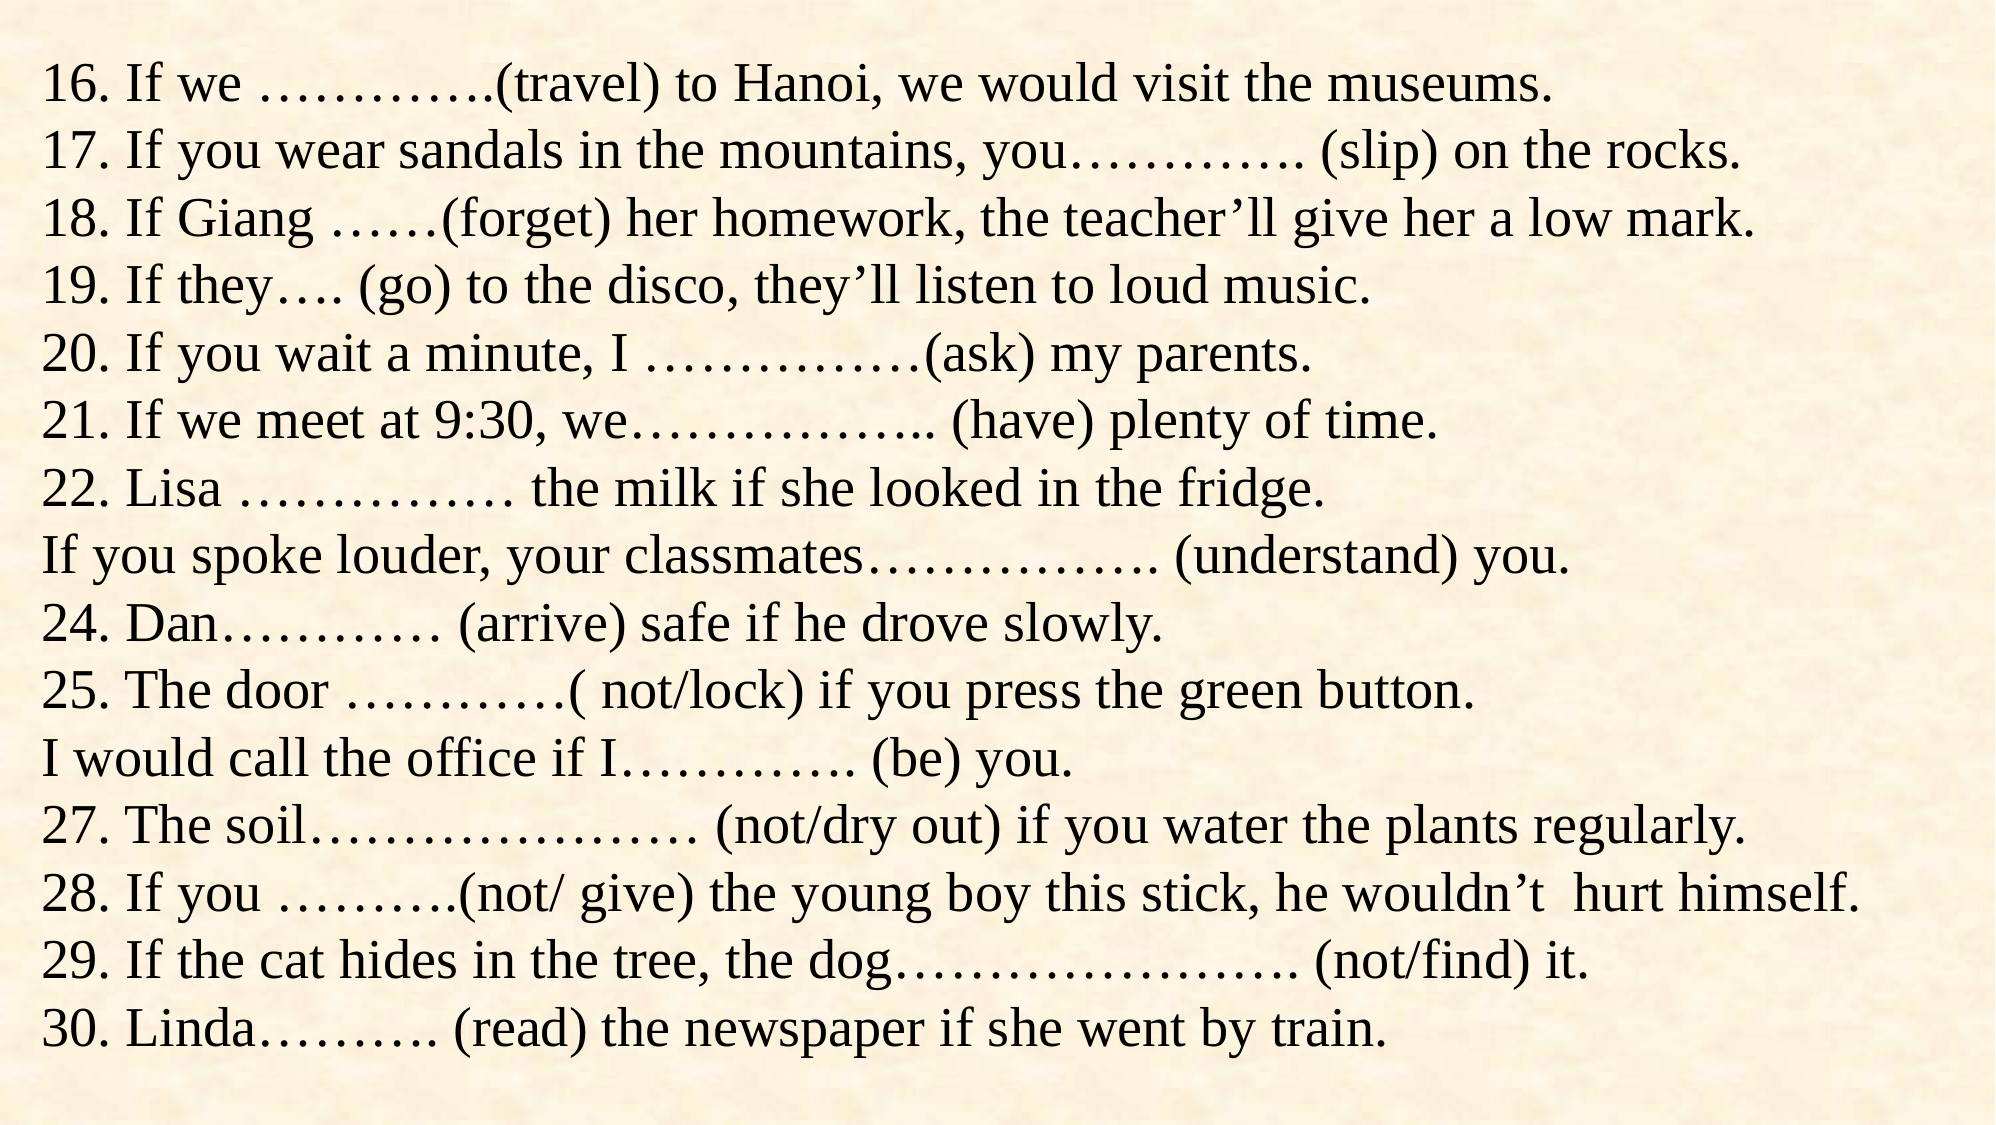

16. If we ………….(travel) to Hanoi, we would visit the museums.
17. If you wear sandals in the mountains, you…………. (slip) on the rocks.
18. If Giang ……(forget) her homework, the teacher’ll give her a low mark.
19. If they…. (go) to the disco, they’ll listen to loud music.
20. If you wait a minute, I ……………(ask) my parents.
21. If we meet at 9:30, we…………….. (have) plenty of time.
22. Lisa …………… the milk if she looked in the fridge.
If you spoke louder, your classmates……………. (understand) you.
24. Dan………… (arrive) safe if he drove slowly.
25. The door …………( not/lock) if you press the green button.
I would call the office if I…………. (be) you.
27. The soil………………… (not/dry out) if you water the plants regularly.
28. If you ……….(not/ give) the young boy this stick, he wouldn’t  hurt himself.
29. If the cat hides in the tree, the dog…………………. (not/find) it.
30. Linda………. (read) the newspaper if she went by train.